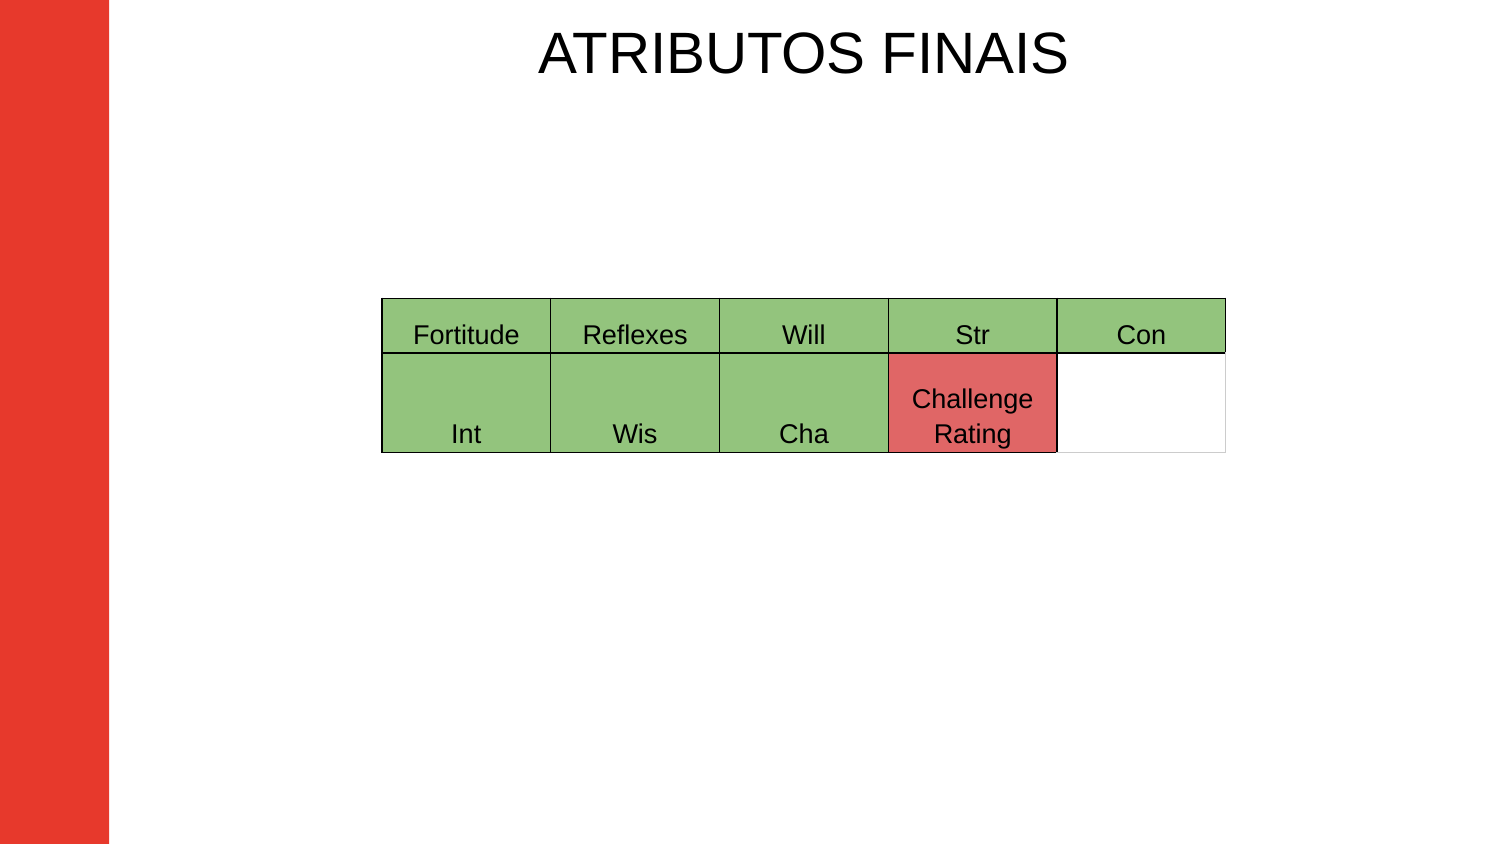

# ATRIBUTOS FINAIS
| Fortitude | Reflexes | Will | Str | Con |
| --- | --- | --- | --- | --- |
| Int | Wis | Cha | Challenge Rating |  |